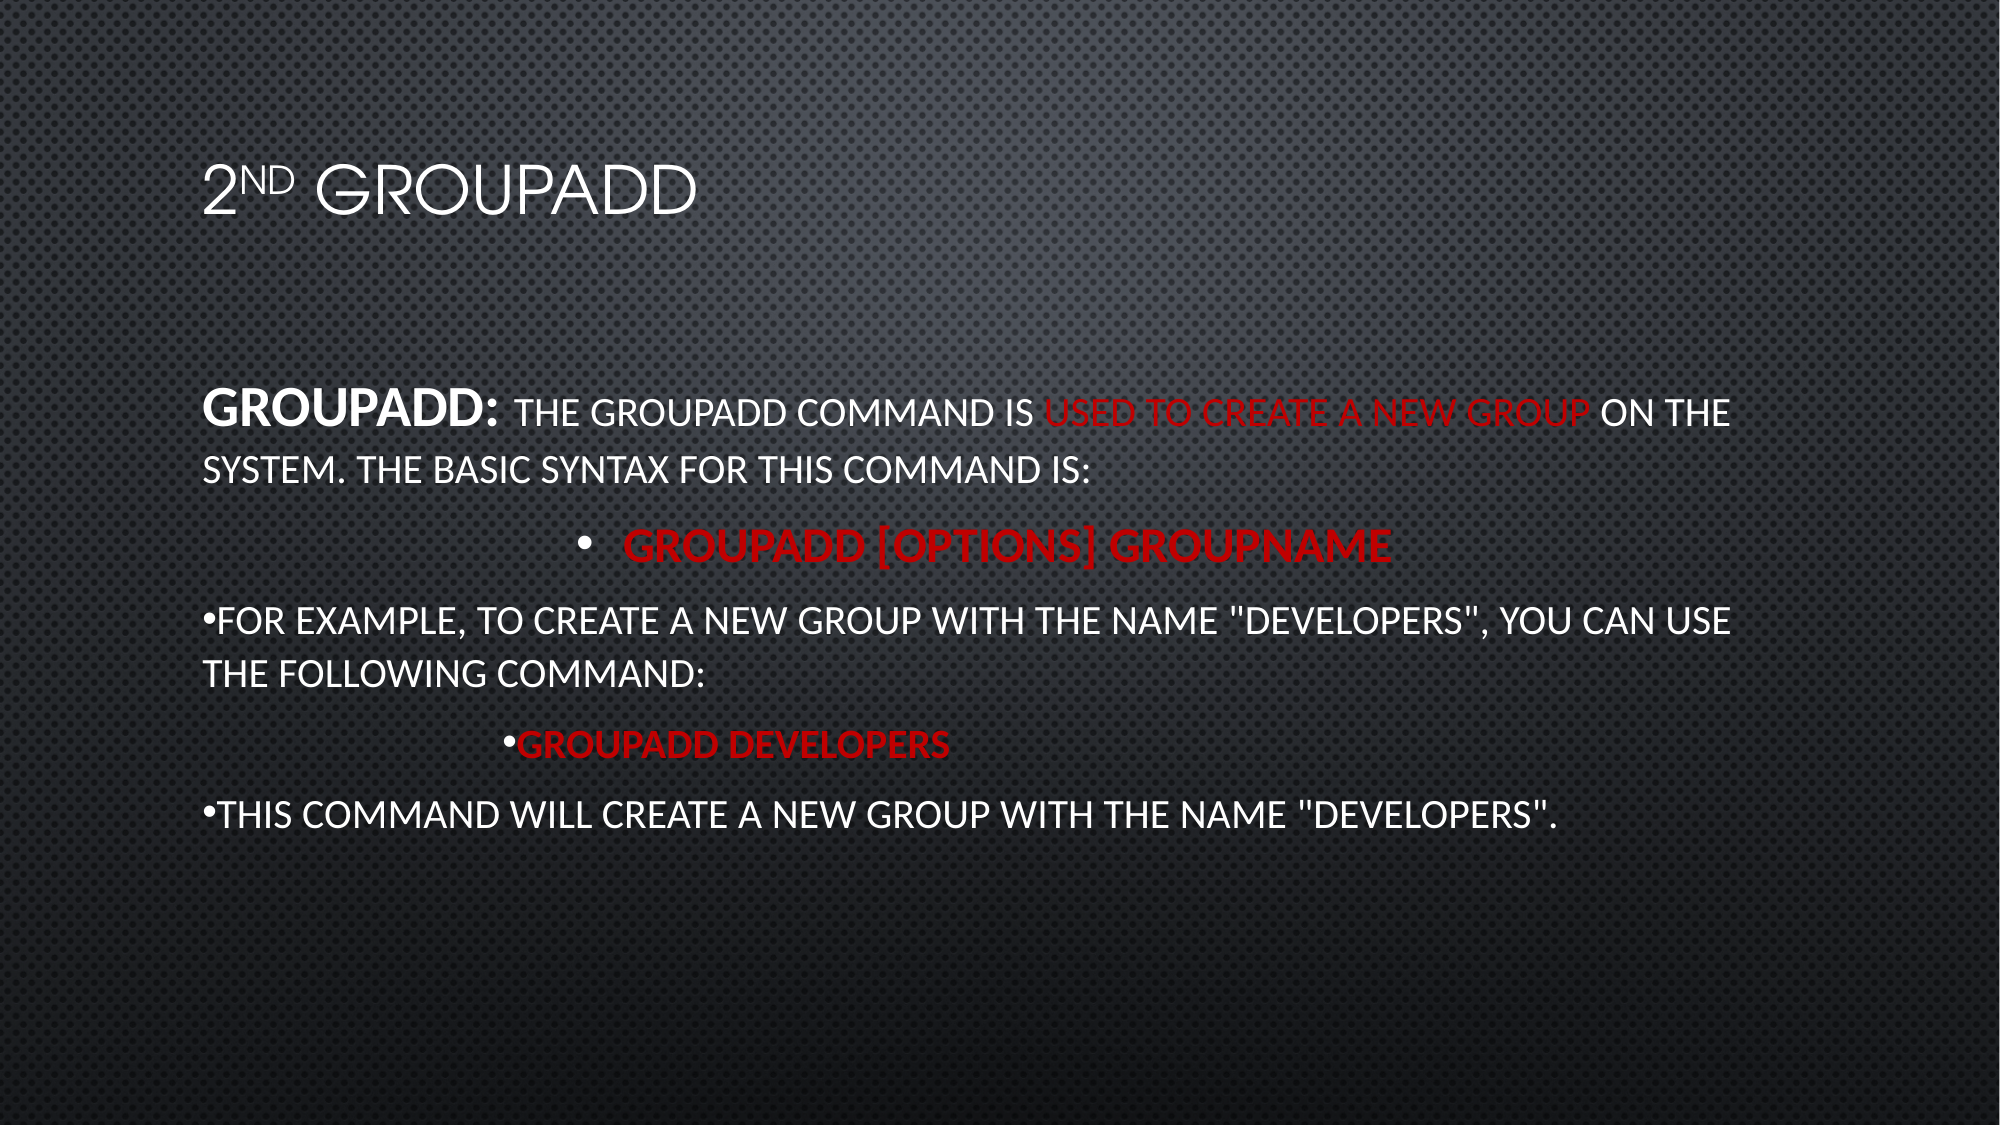

# 2nd groupadd
groupadd: The groupadd command is used to create a new group on the system. The basic syntax for this command is:
groupadd [options] groupname
For example, to create a new group with the name "developers", you can use the following command:
groupadd developers
This command will create a new group with the name "developers".